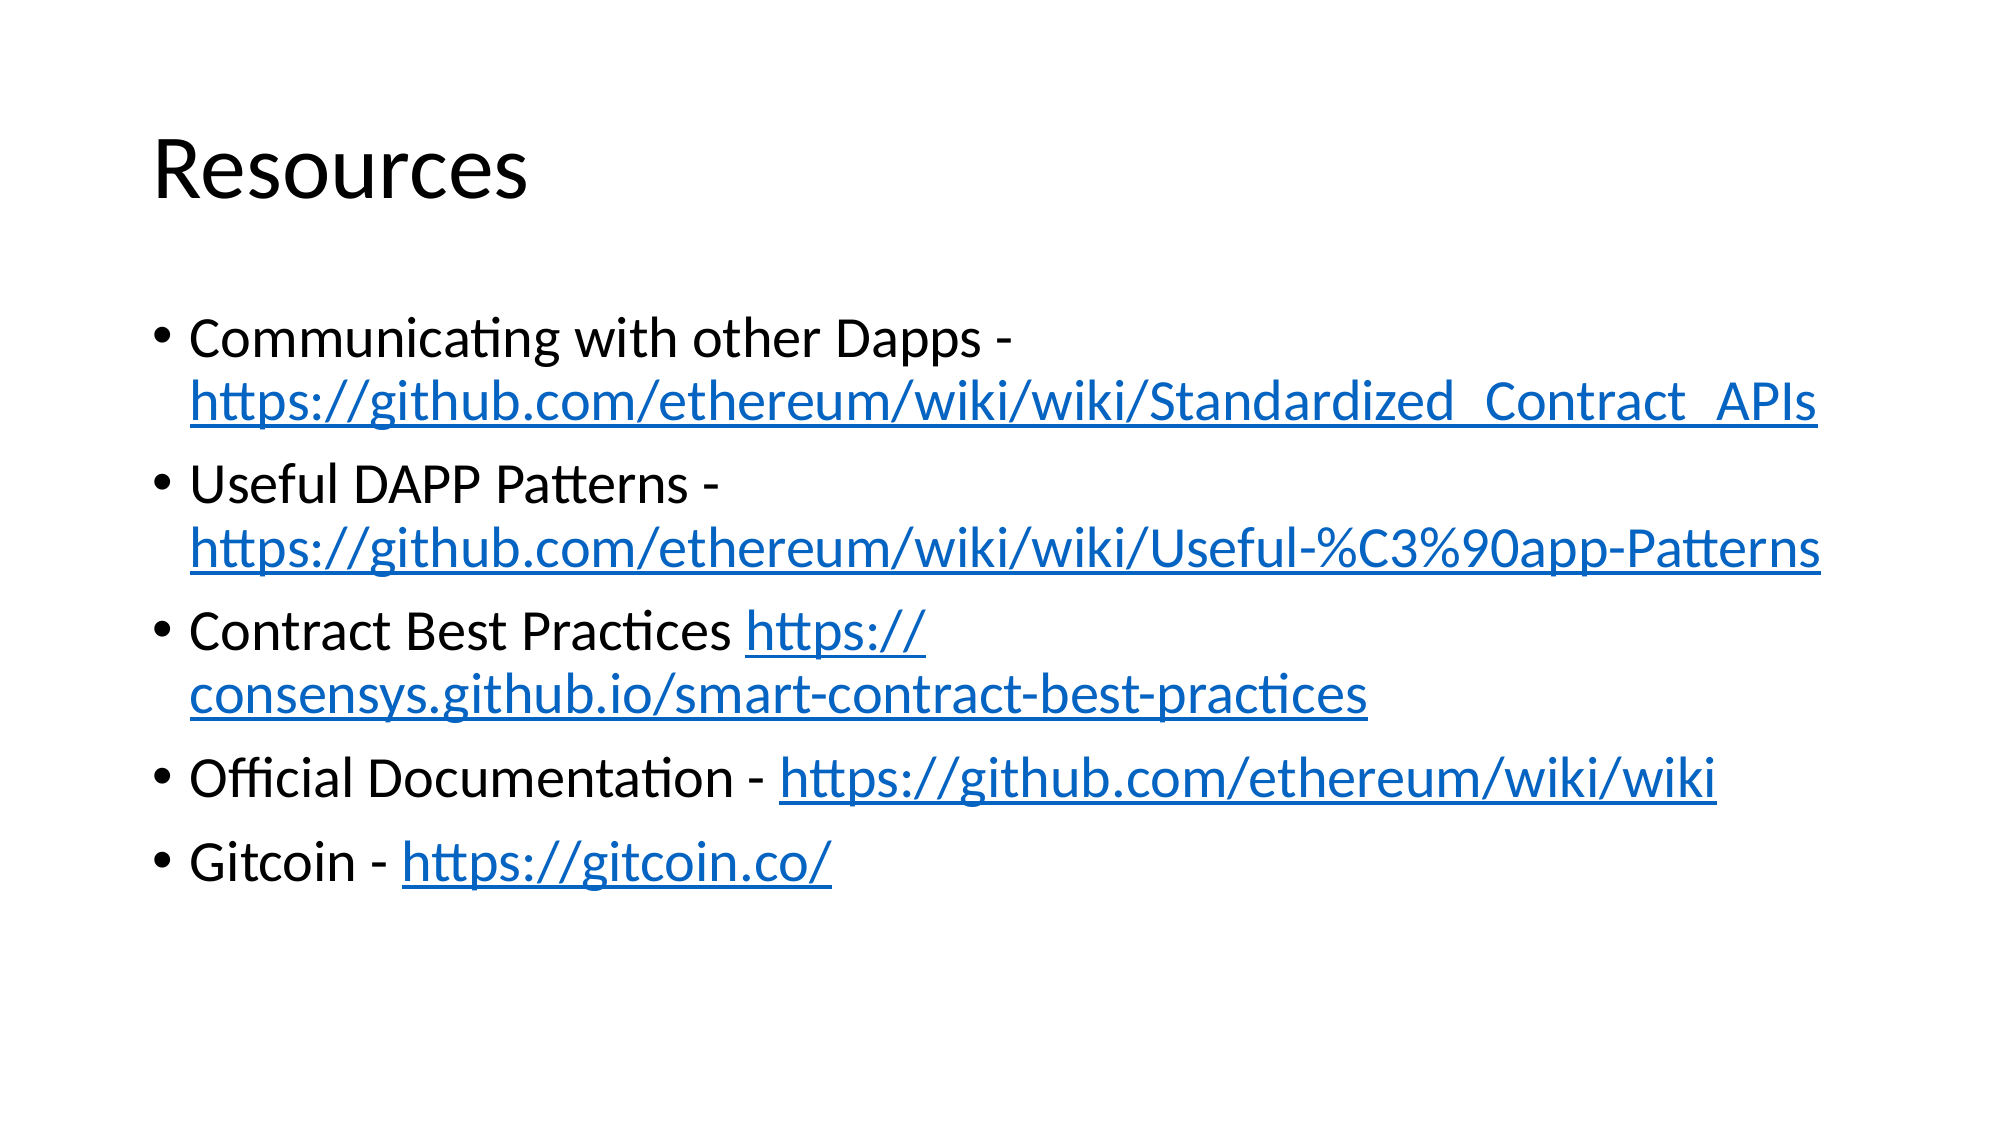

# Resources
Communicating with other Dapps - https://github.com/ethereum/wiki/wiki/Standardized_Contract_APIs
Useful DAPP Patterns - https://github.com/ethereum/wiki/wiki/Useful-%C3%90app-Patterns
Contract Best Practices https://consensys.github.io/smart-contract-best-practices
Official Documentation - https://github.com/ethereum/wiki/wiki
Gitcoin - https://gitcoin.co/